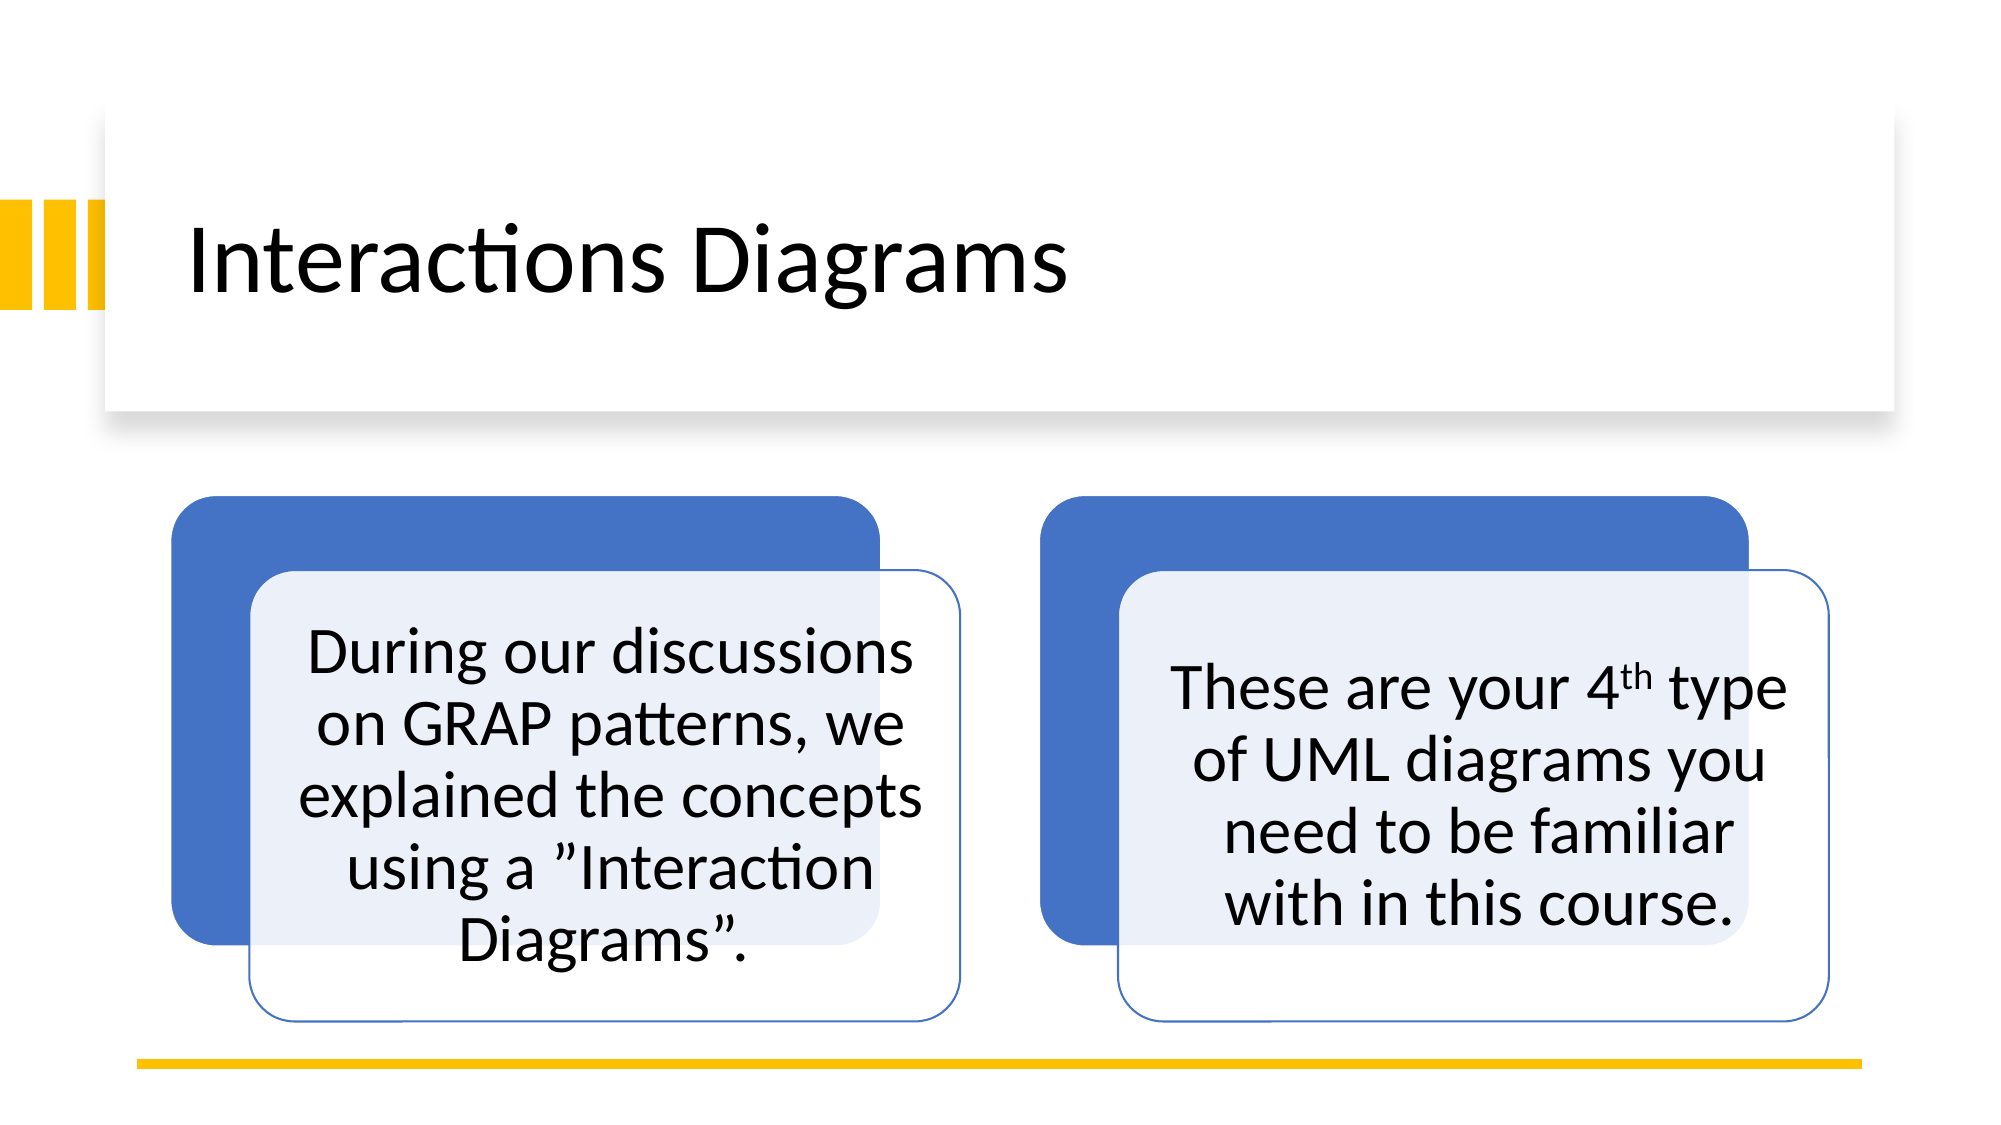

# Interactions Diagrams

During our discussions on GRAP patterns, we explained the concepts using a ”Interaction Diagrams”.
These are your 4th type of UML diagrams you need to be familiar with in this course.